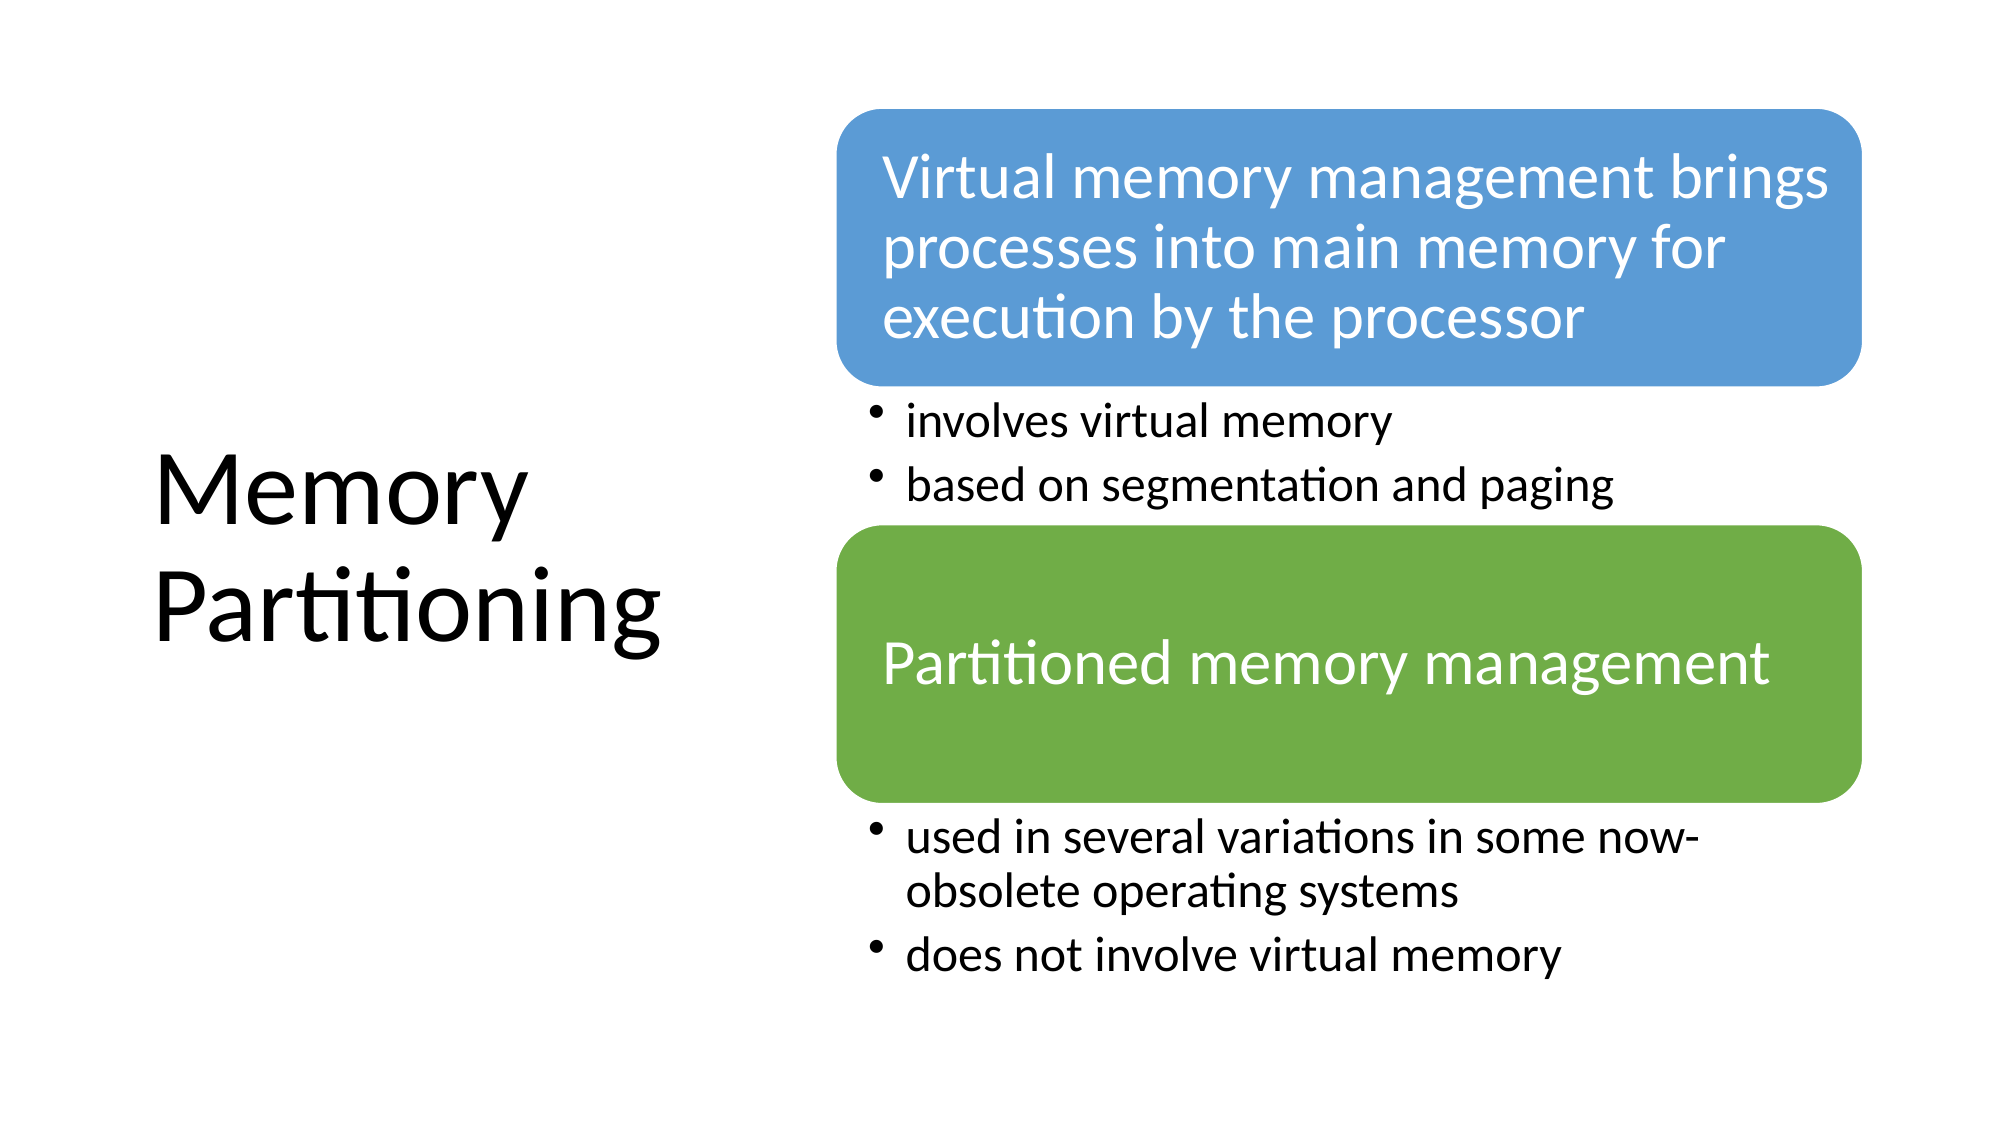

# Memory Partitioning
Virtual memory management brings processes into main memory for execution by the processor
involves virtual memory
based on segmentation and paging
Partitioned memory management
used in several variations in some now-obsolete operating systems
does not involve virtual memory